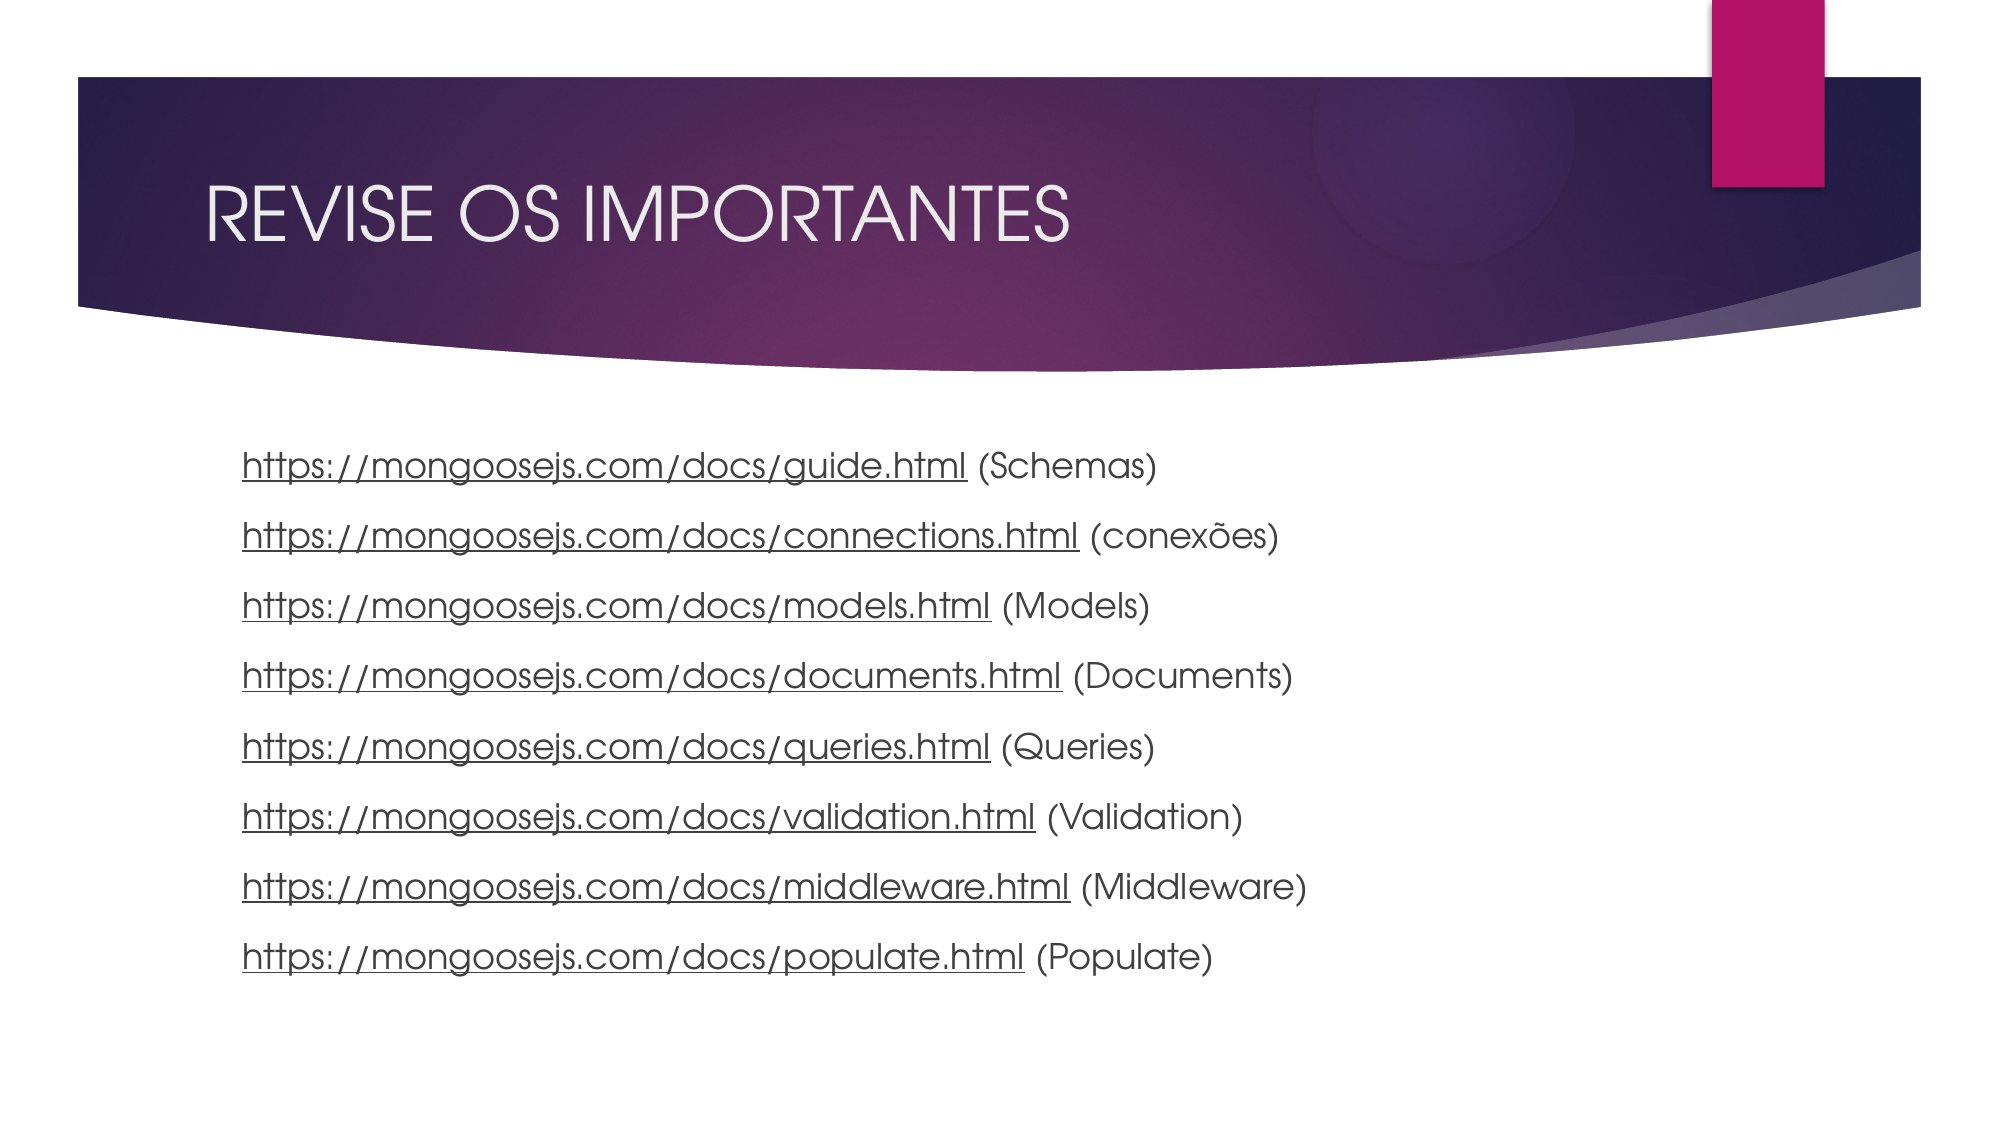

# REVISE OS IMPORTANTES
https://mongoosejs.com/docs/guide.html (Schemas)
https://mongoosejs.com/docs/connections.html (conexões)
https://mongoosejs.com/docs/models.html (Models)
https://mongoosejs.com/docs/documents.html (Documents)
https://mongoosejs.com/docs/queries.html (Queries)
https://mongoosejs.com/docs/validation.html (Validation)
https://mongoosejs.com/docs/middleware.html (Middleware)
https://mongoosejs.com/docs/populate.html (Populate)